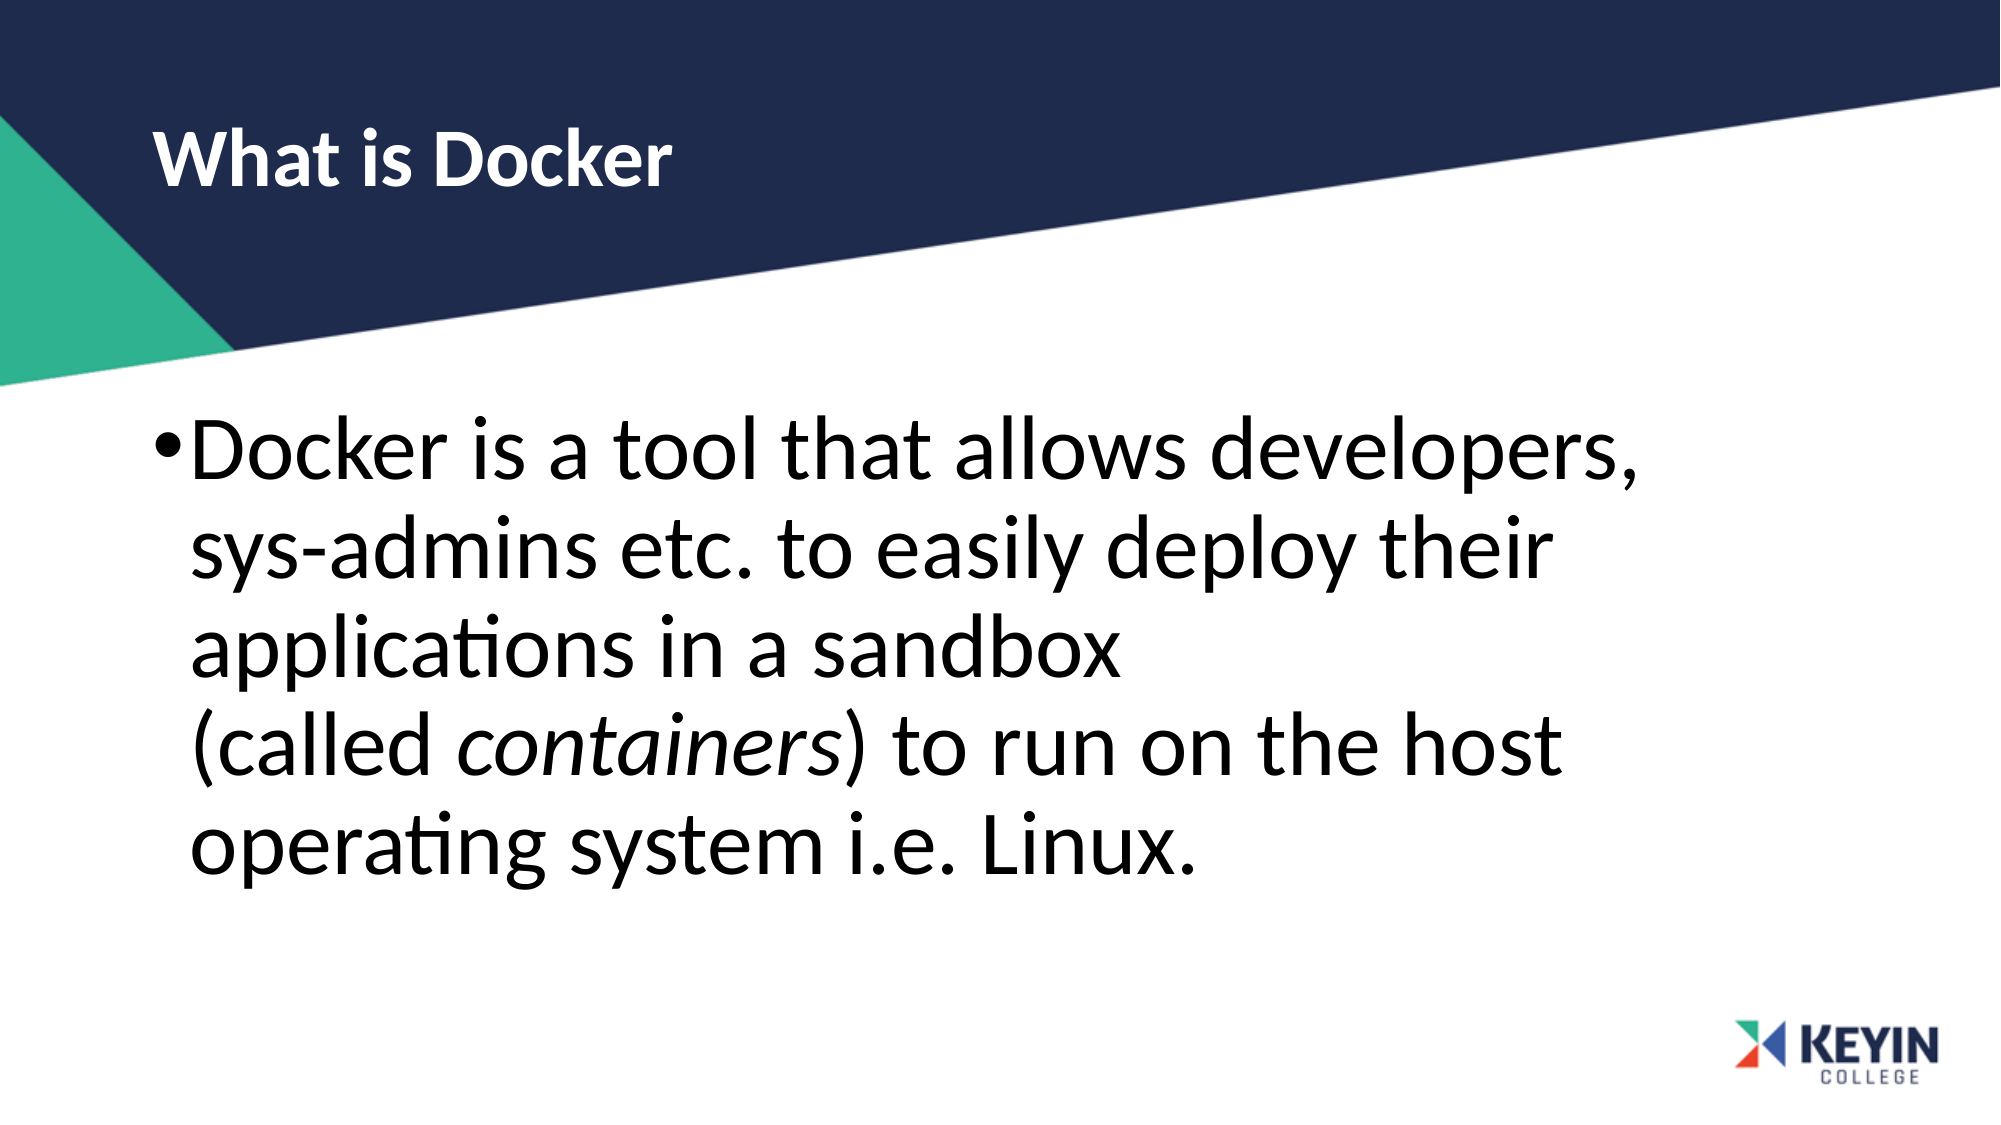

# What is Docker
Docker is a tool that allows developers, sys-admins etc. to easily deploy their applications in a sandbox (called containers) to run on the host operating system i.e. Linux.